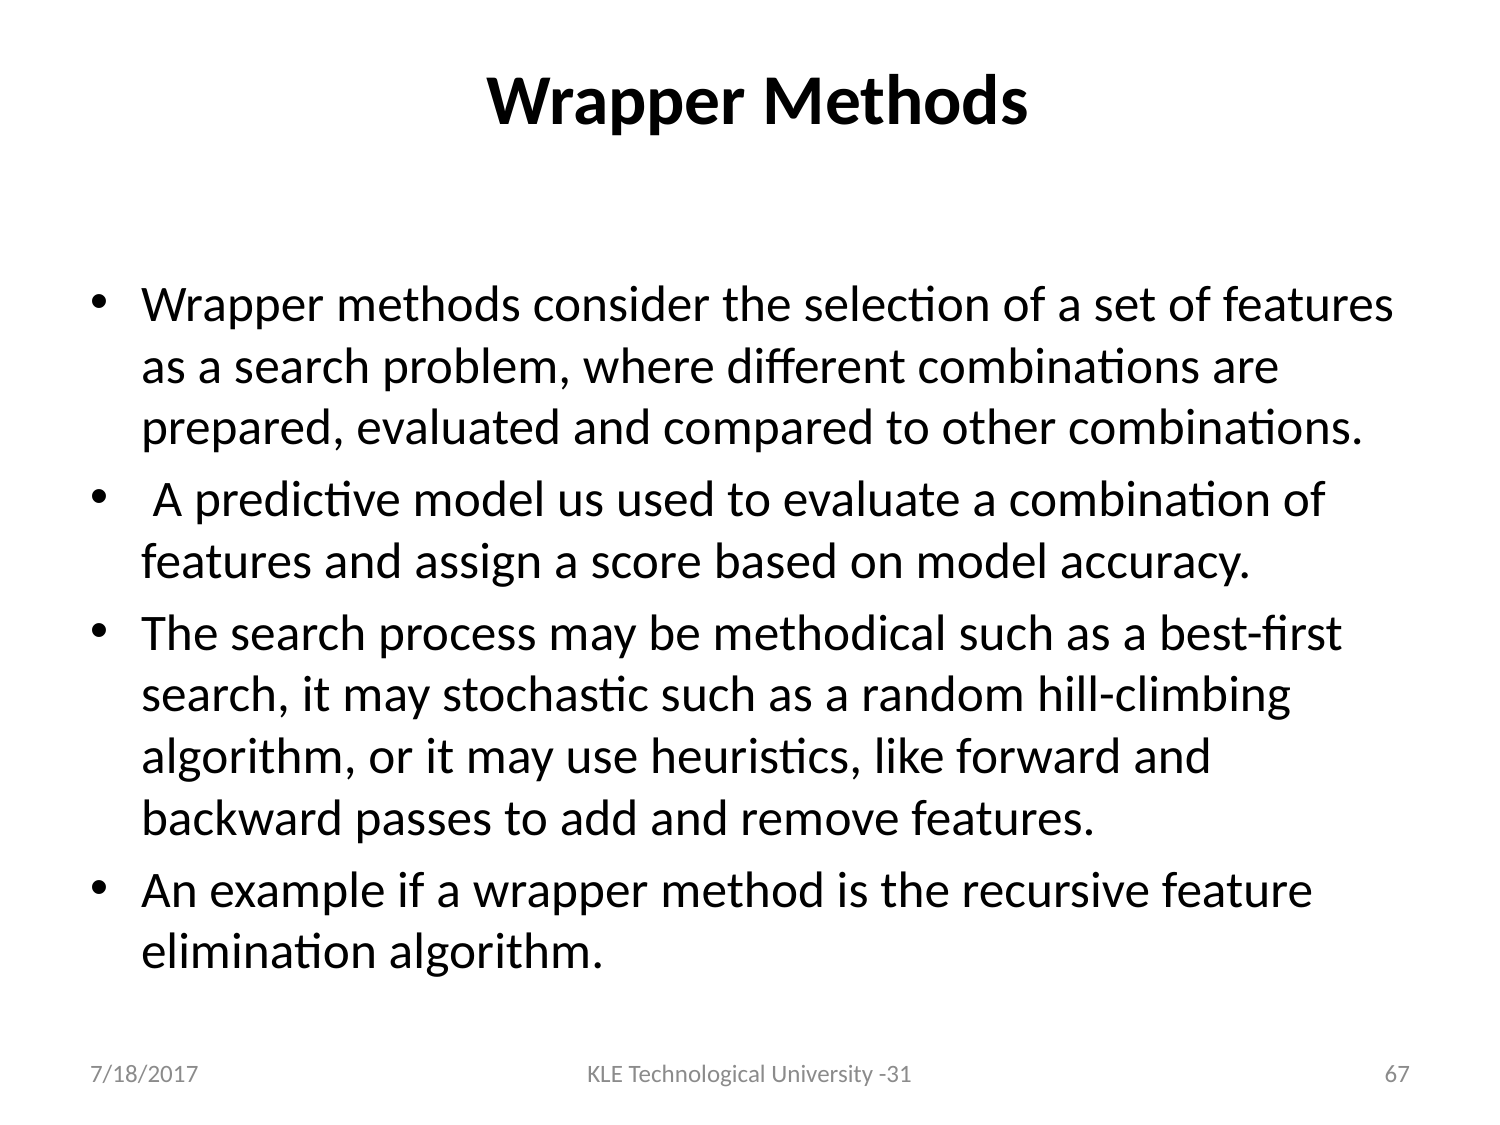

# Wrapper Methods
Wrapper methods consider the selection of a set of features as a search problem, where different combinations are prepared, evaluated and compared to other combinations.
 A predictive model us used to evaluate a combination of features and assign a score based on model accuracy.
The search process may be methodical such as a best-first search, it may stochastic such as a random hill-climbing algorithm, or it may use heuristics, like forward and backward passes to add and remove features.
An example if a wrapper method is the recursive feature elimination algorithm.

7/18/2017
KLE Technological University -31
67